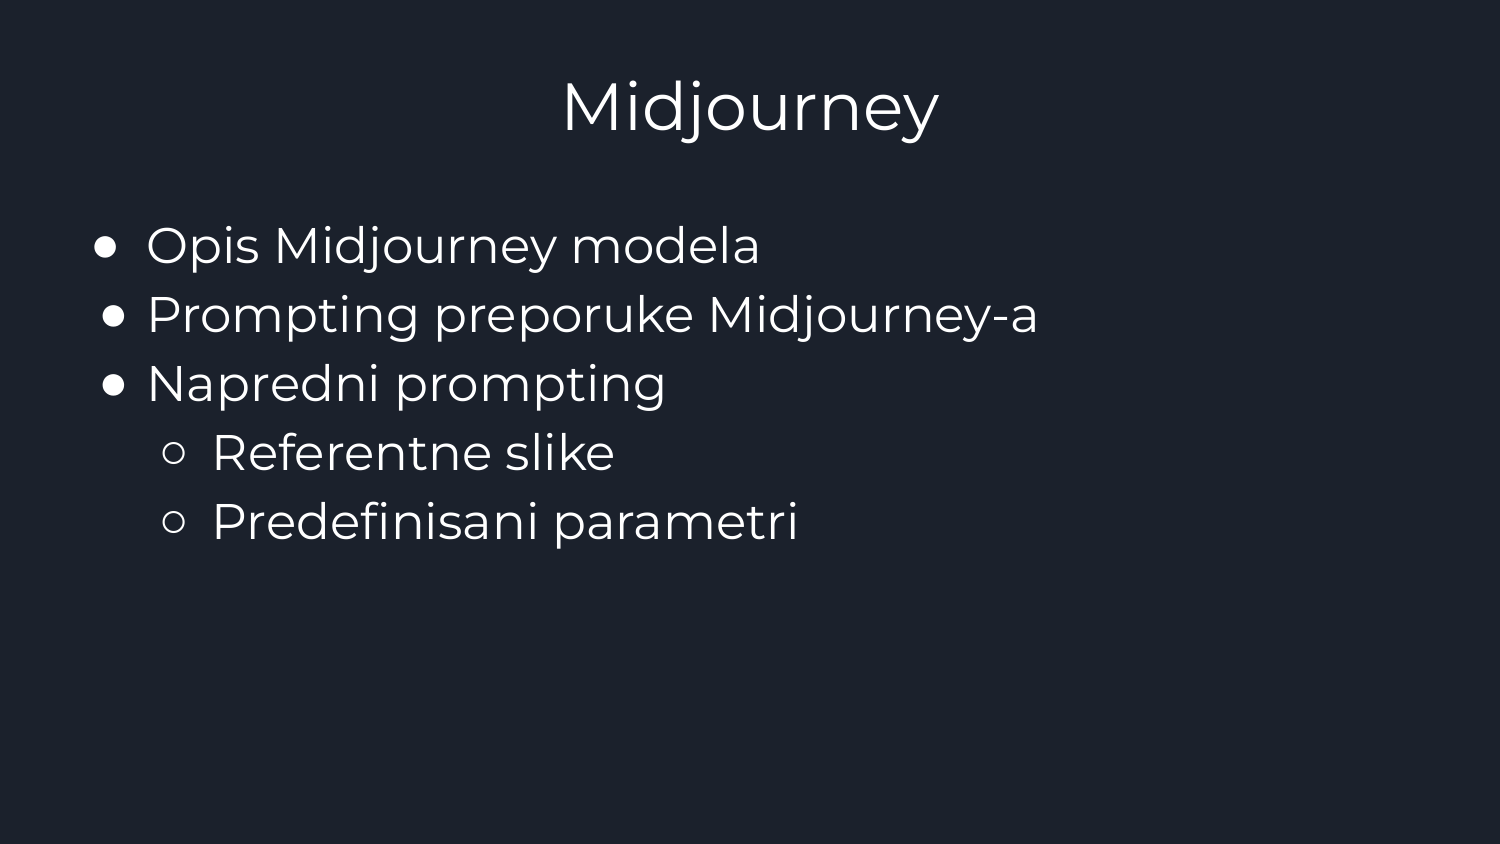

# Midjourney
Opis Midjourney modela
Prompting preporuke Midjourney-a
Napredni prompting
Referentne slike
Predefinisani parametri